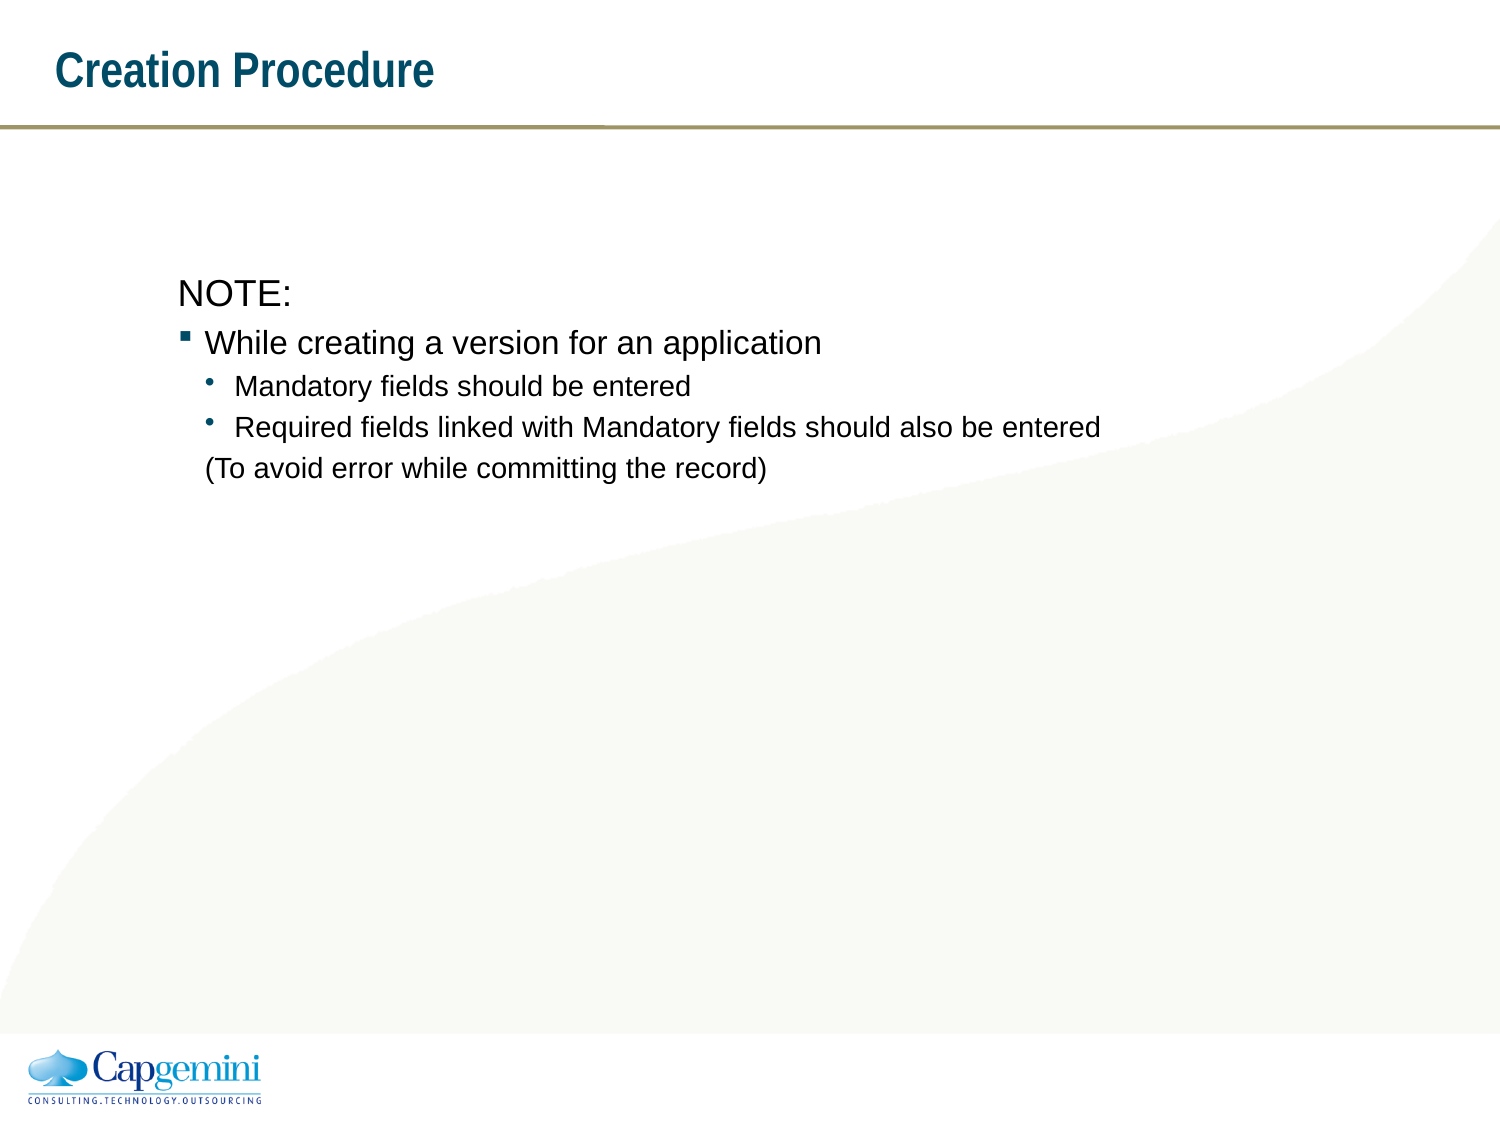

# Creation Procedure
NOTE:
While creating a version for an application
Mandatory fields should be entered
Required fields linked with Mandatory fields should also be entered
(To avoid error while committing the record)